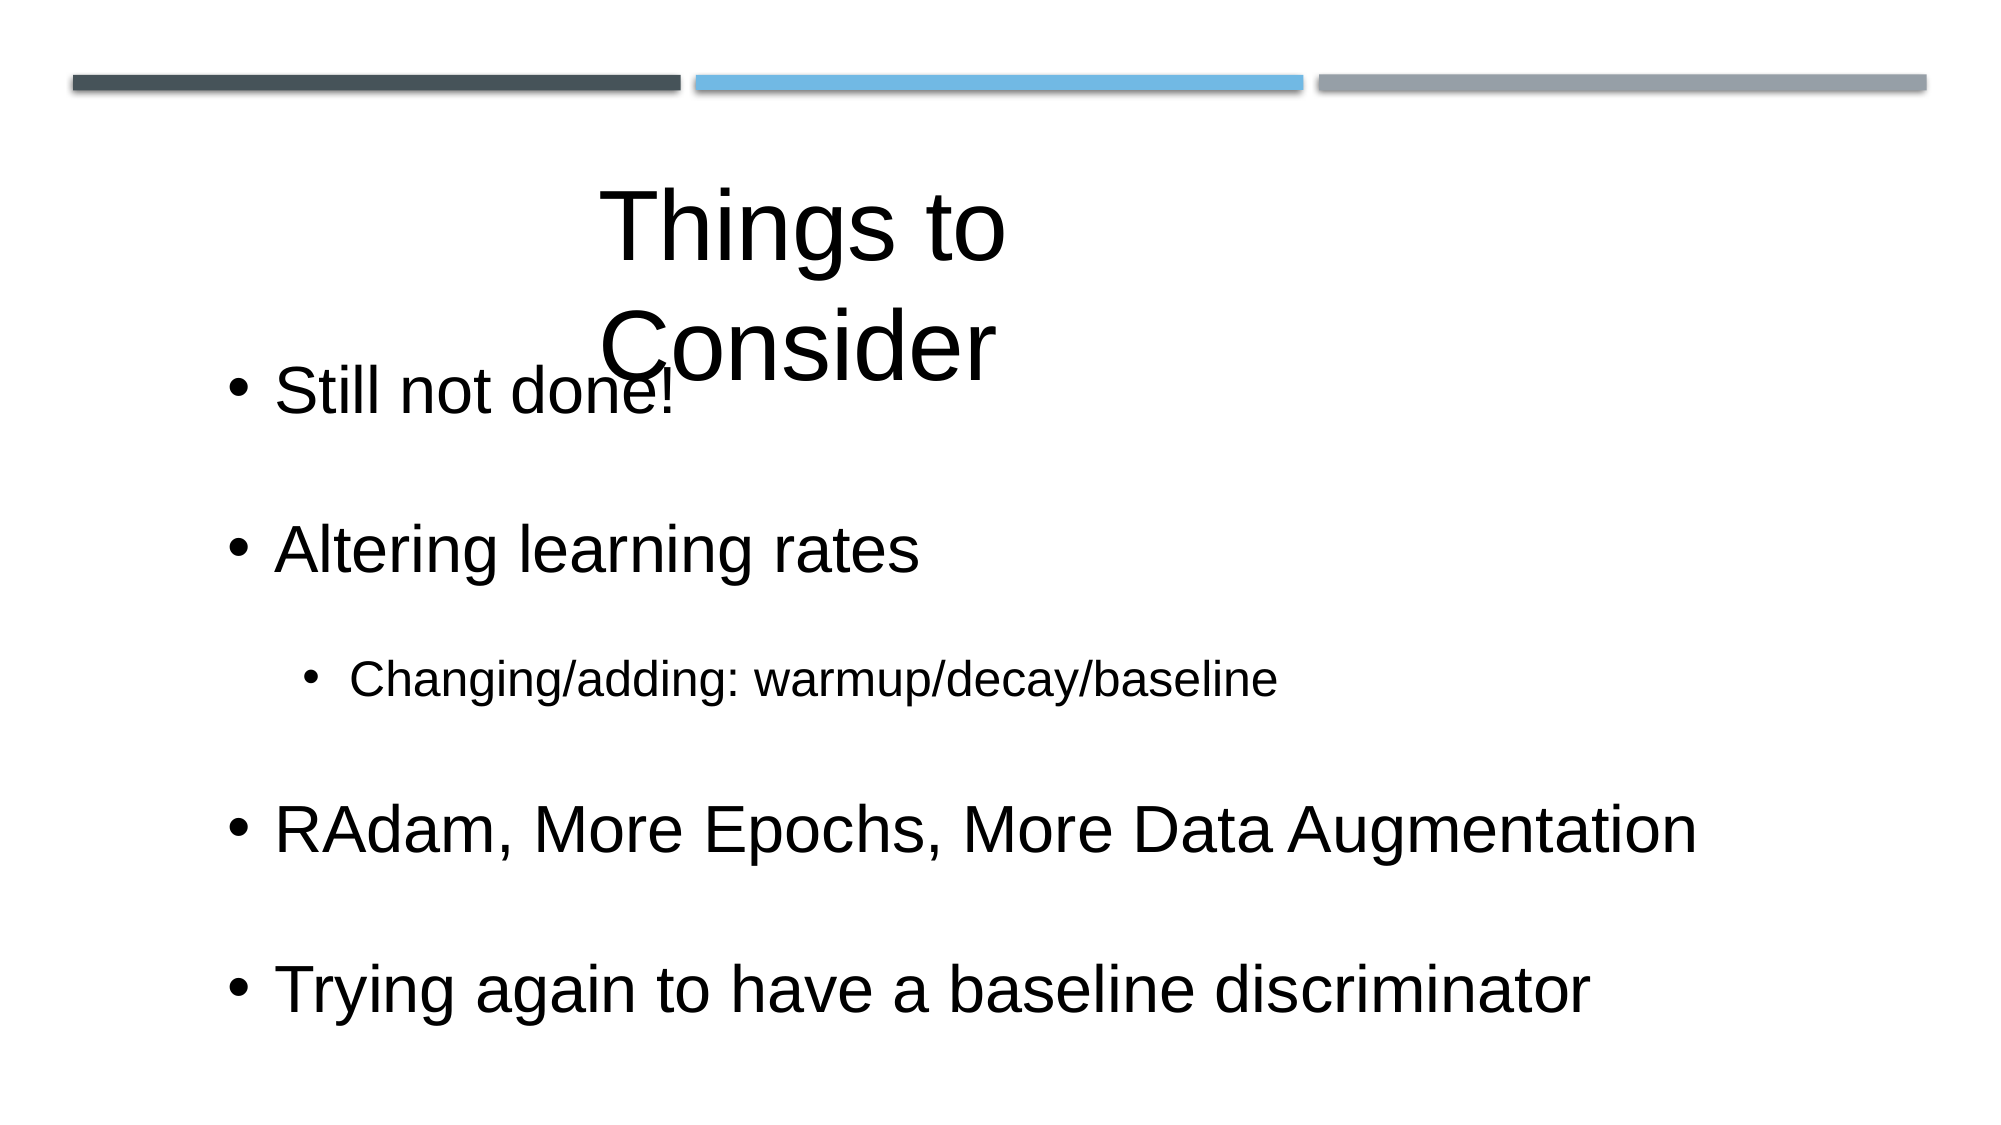

Things to Consider
Still not done!
Altering learning rates
Changing/adding: warmup/decay/baseline
RAdam, More Epochs, More Data Augmentation
Trying again to have a baseline discriminator